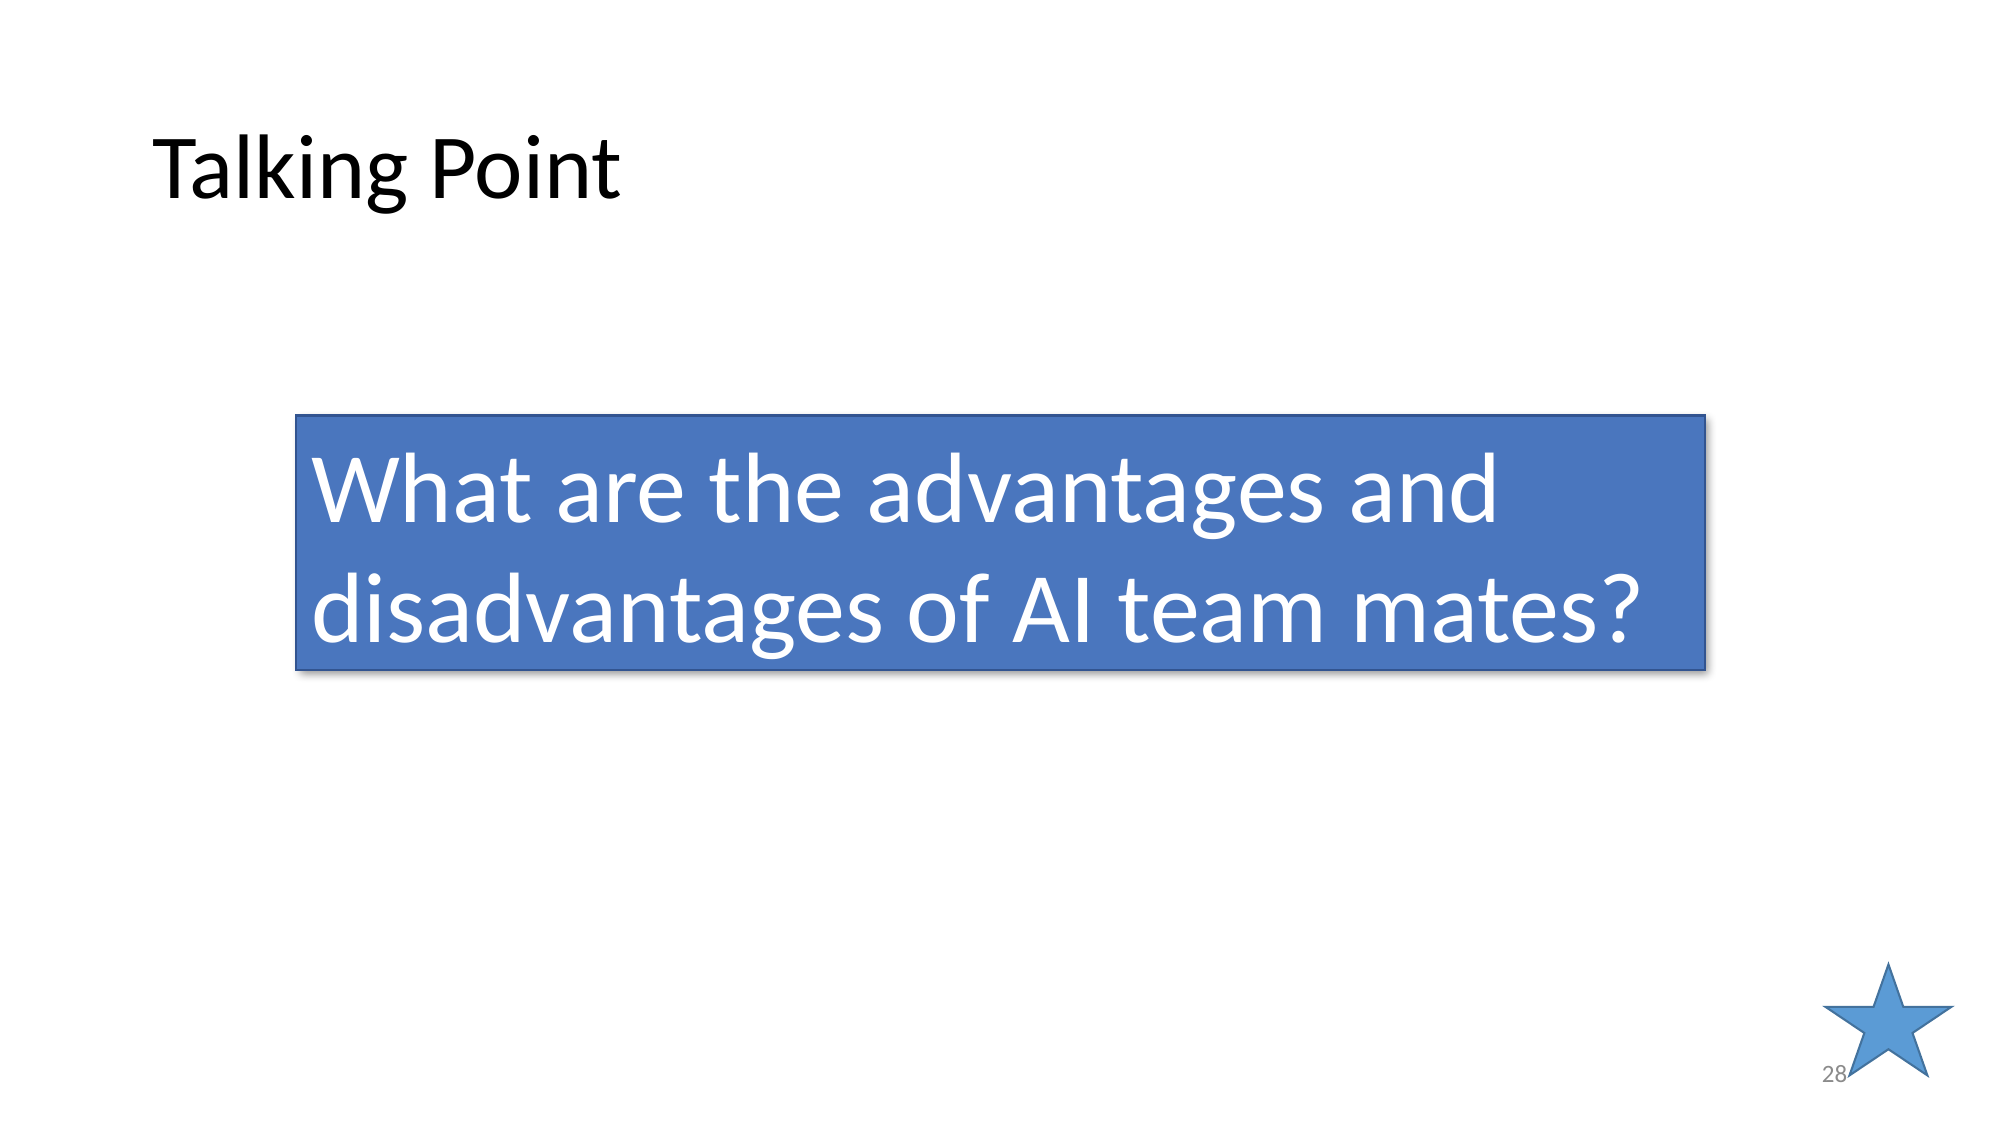

# Talking Point
What are the advantages and disadvantages of AI team mates?

28